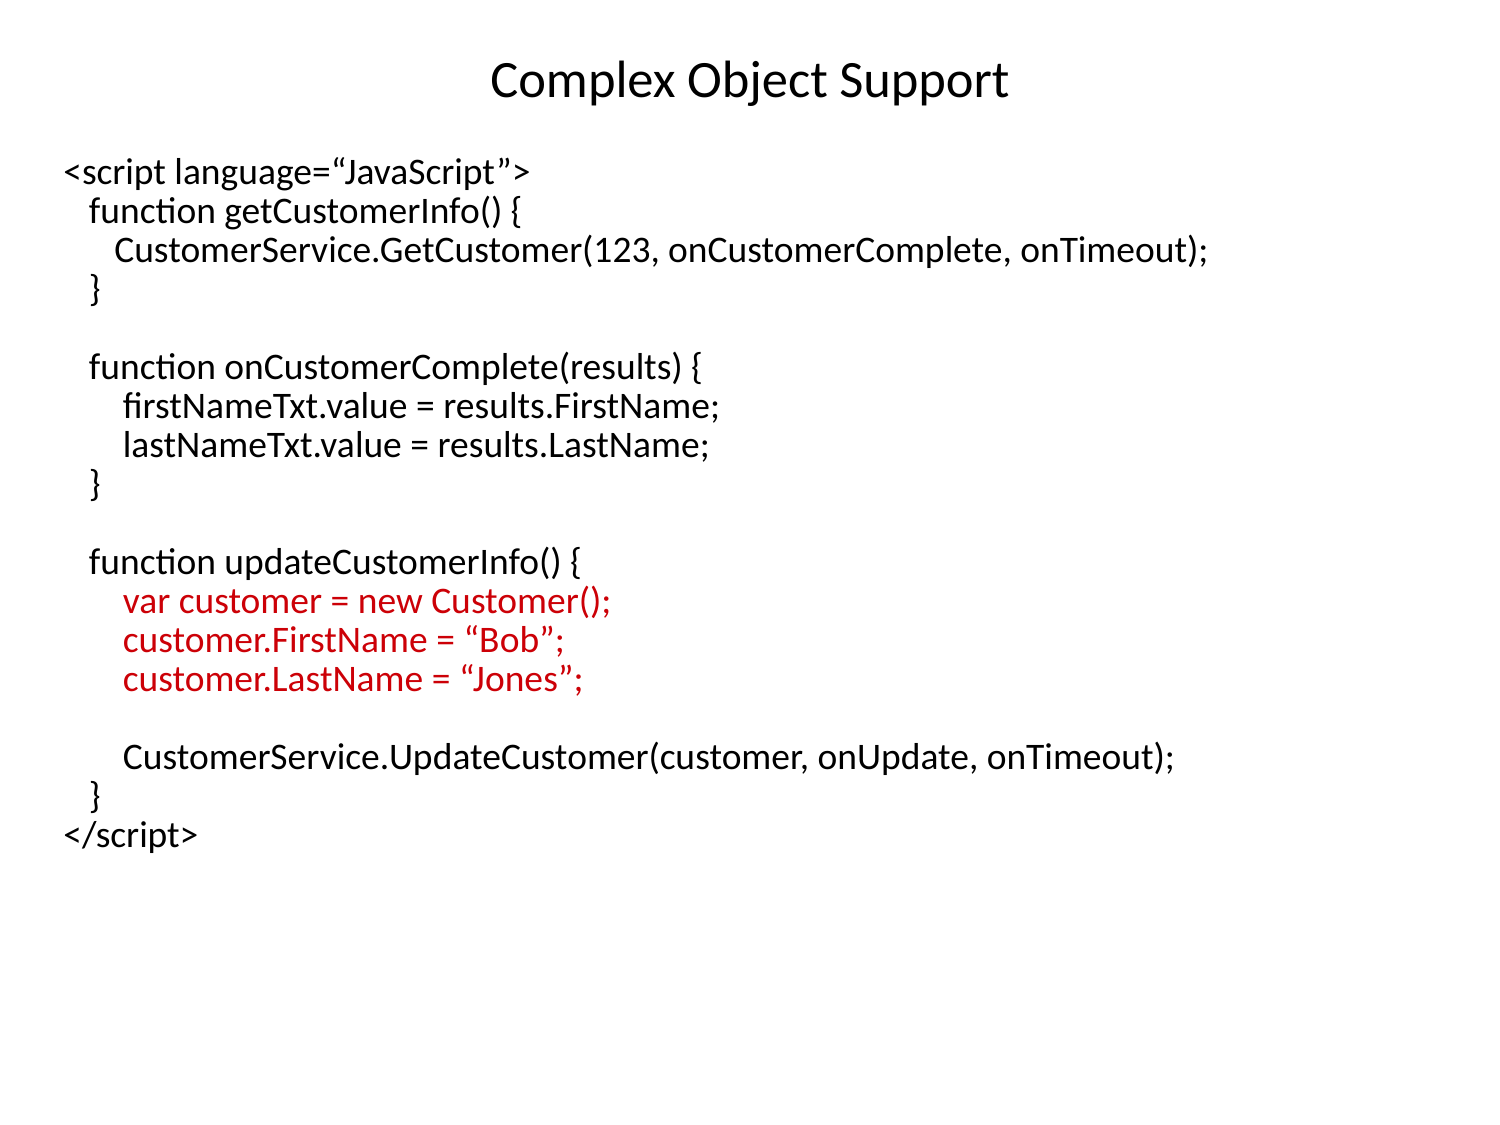

# Complex Object Support
<script language=“JavaScript”>
   function getCustomerInfo() {
      CustomerService.GetCustomer(123, onCustomerComplete, onTimeout);
   }

   function onCustomerComplete(results) {
       firstNameTxt.value = results.FirstName;
       lastNameTxt.value = results.LastName;
   }

   function updateCustomerInfo() {
       var customer = new Customer();
       customer.FirstName = “Bob”;
       customer.LastName = “Jones”;

       CustomerService.UpdateCustomer(customer, onUpdate, onTimeout);
   }
</script>